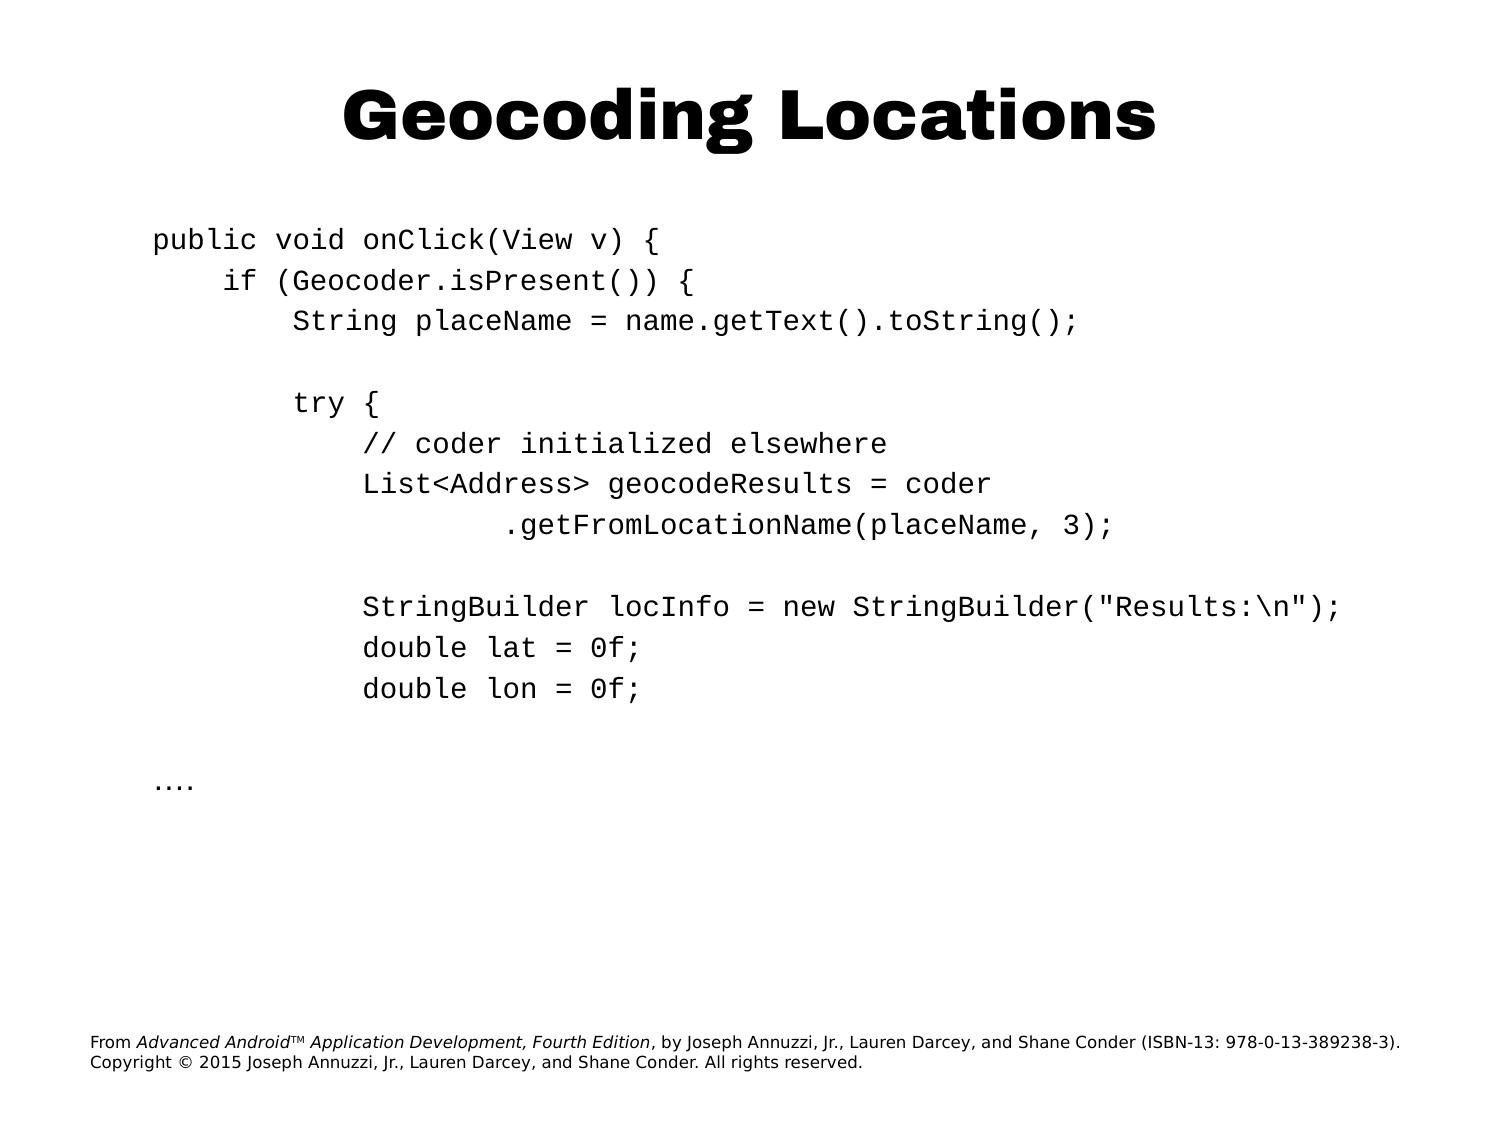

# Geocoding Locations
public void onClick(View v) {
    if (Geocoder.isPresent()) {
        String placeName = name.getText().toString();

        try {
            // coder initialized elsewhere
            List<Address> geocodeResults = coder
                    .getFromLocationName(placeName, 3);

            StringBuilder locInfo = new StringBuilder("Results:\n");
            double lat = 0f;
            double lon = 0f;

….
From Advanced AndroidTM Application Development, Fourth Edition, by Joseph Annuzzi, Jr., Lauren Darcey, and Shane Conder (ISBN-13: 978-0-13-389238-3). Copyright © 2015 Joseph Annuzzi, Jr., Lauren Darcey, and Shane Conder. All rights reserved.